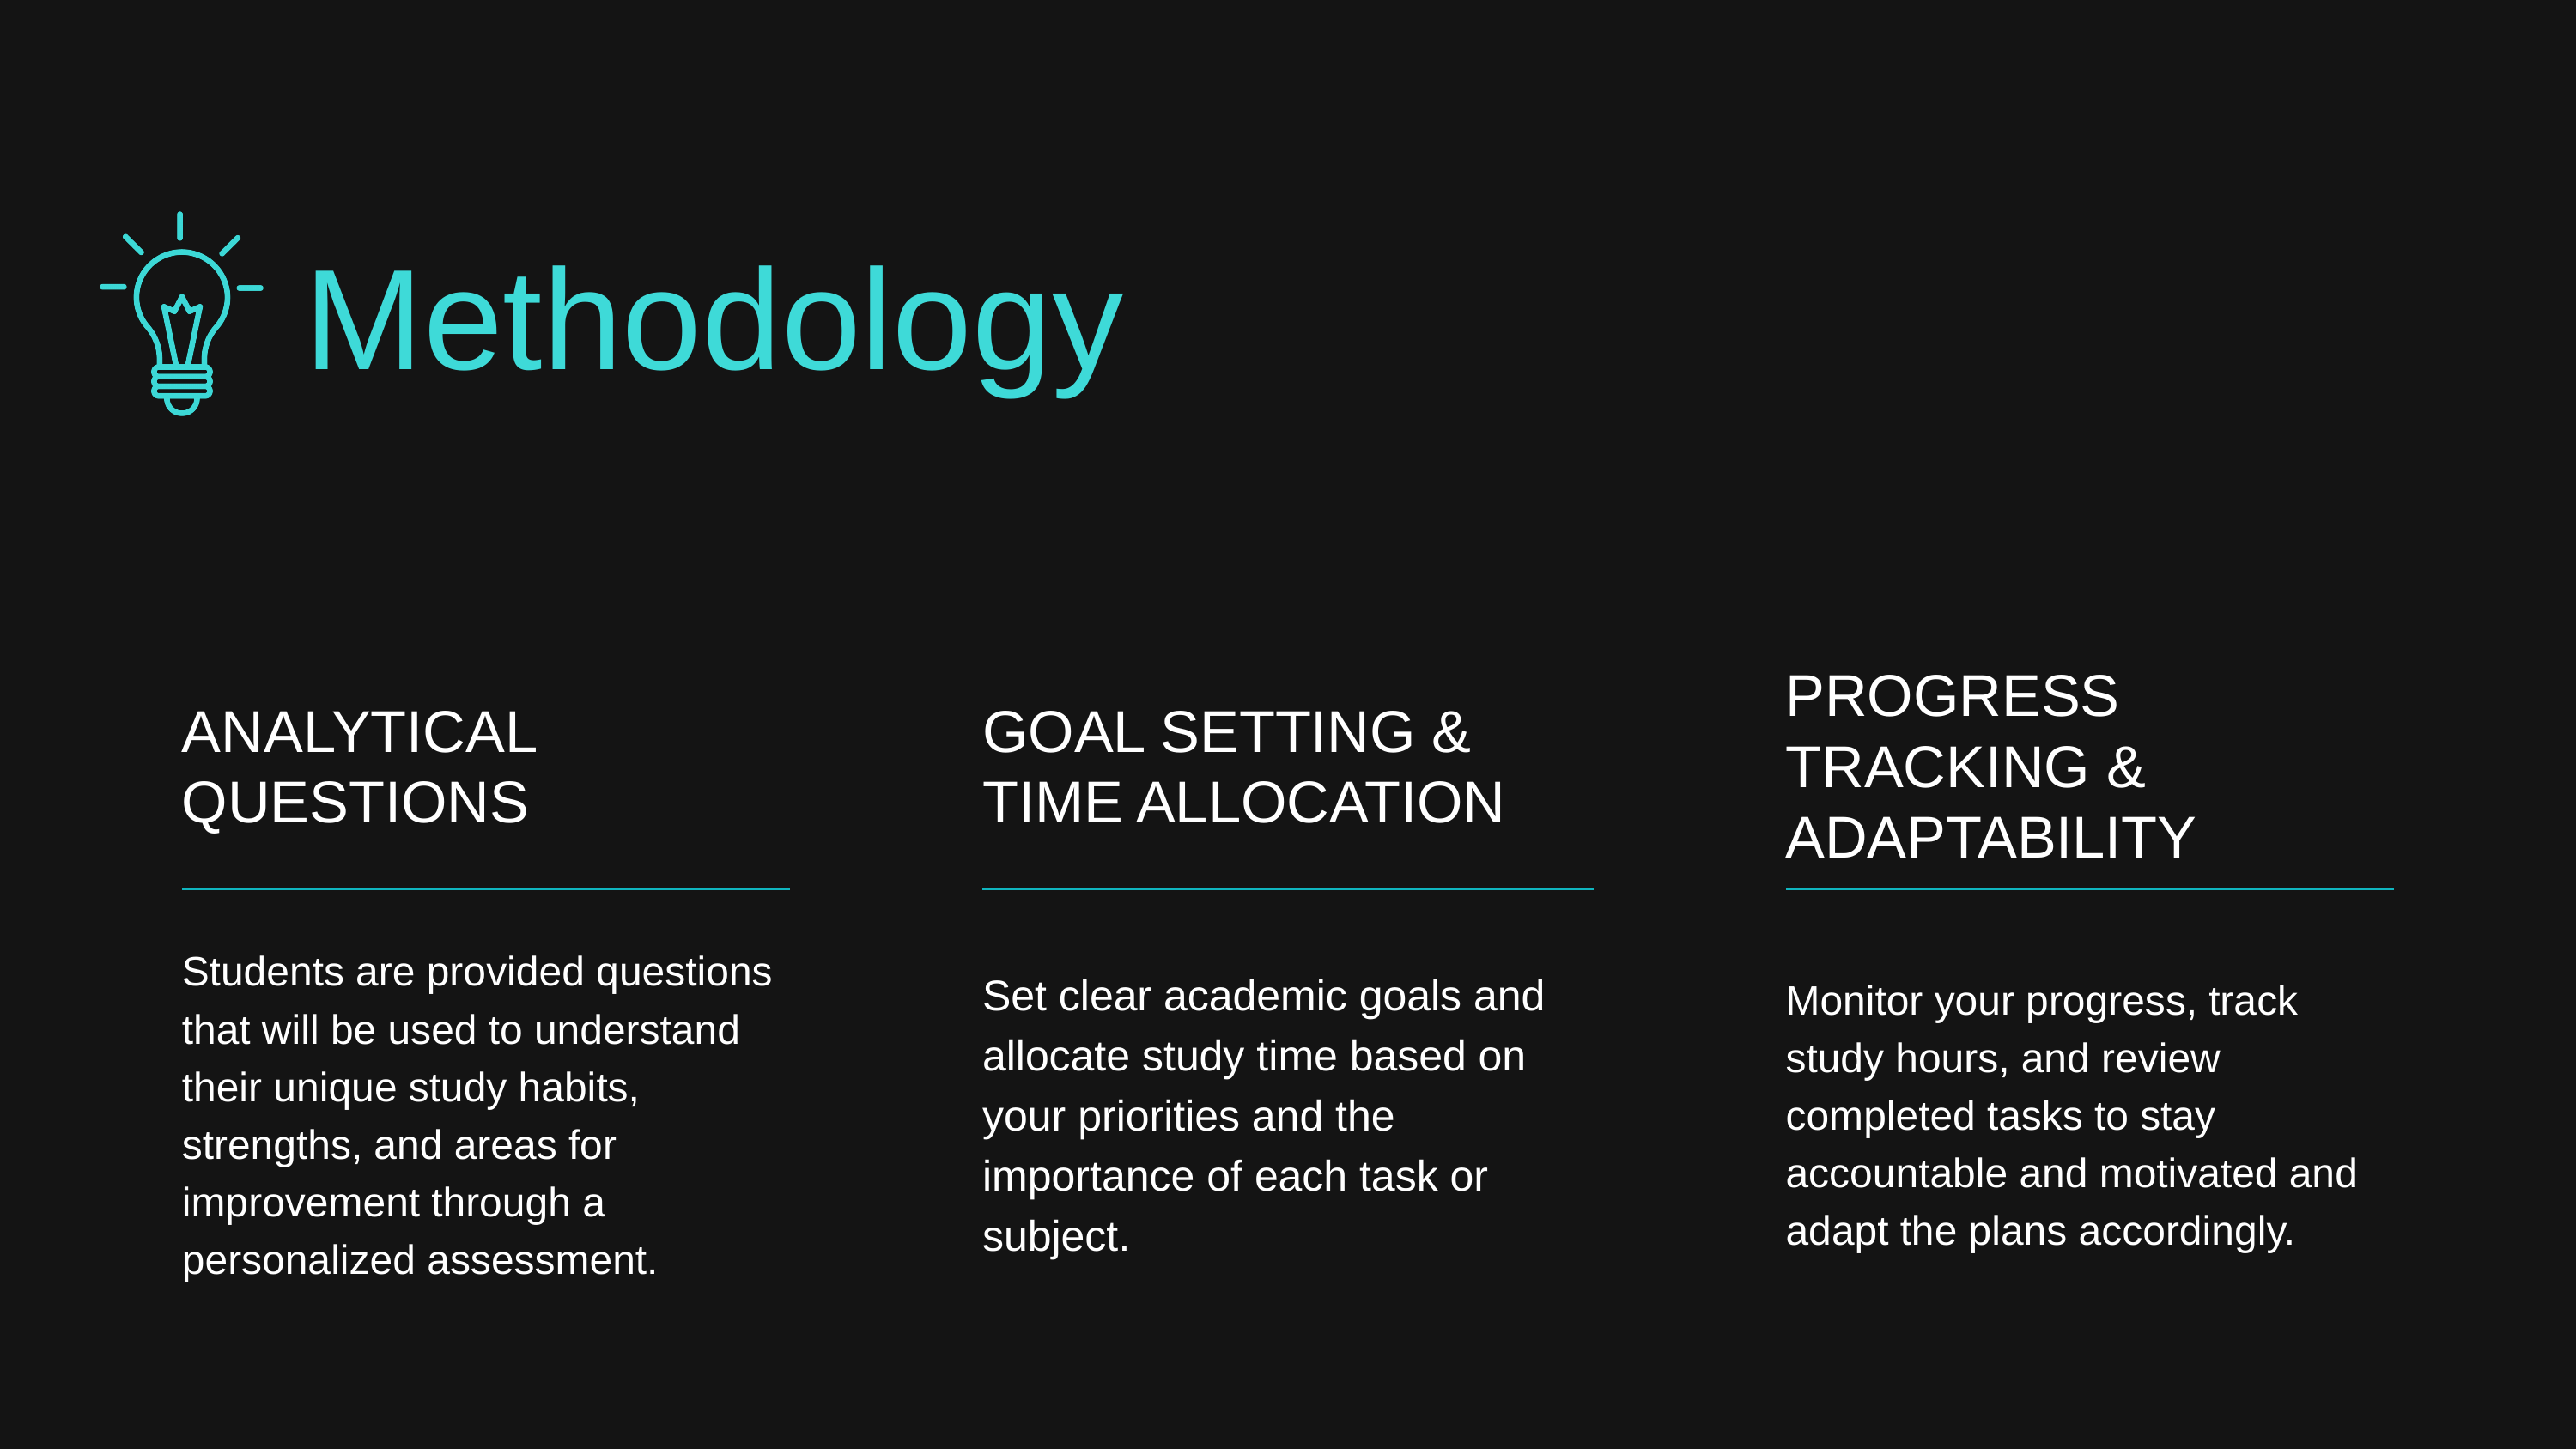

Methodology
| ANALYTICAL QUESTIONS |  | GOAL SETTING & TIME ALLOCATION |  | PROGRESS TRACKING & ADAPTABILITY |
| --- | --- | --- | --- | --- |
| Students are provided questions that will be used to understand their unique study habits, strengths, and areas for improvement through a personalized assessment. |  | Set clear academic goals and allocate study time based on your priorities and the importance of each task or subject. |  | Monitor your progress, track study hours, and review completed tasks to stay accountable and motivated and adapt the plans accordingly. |